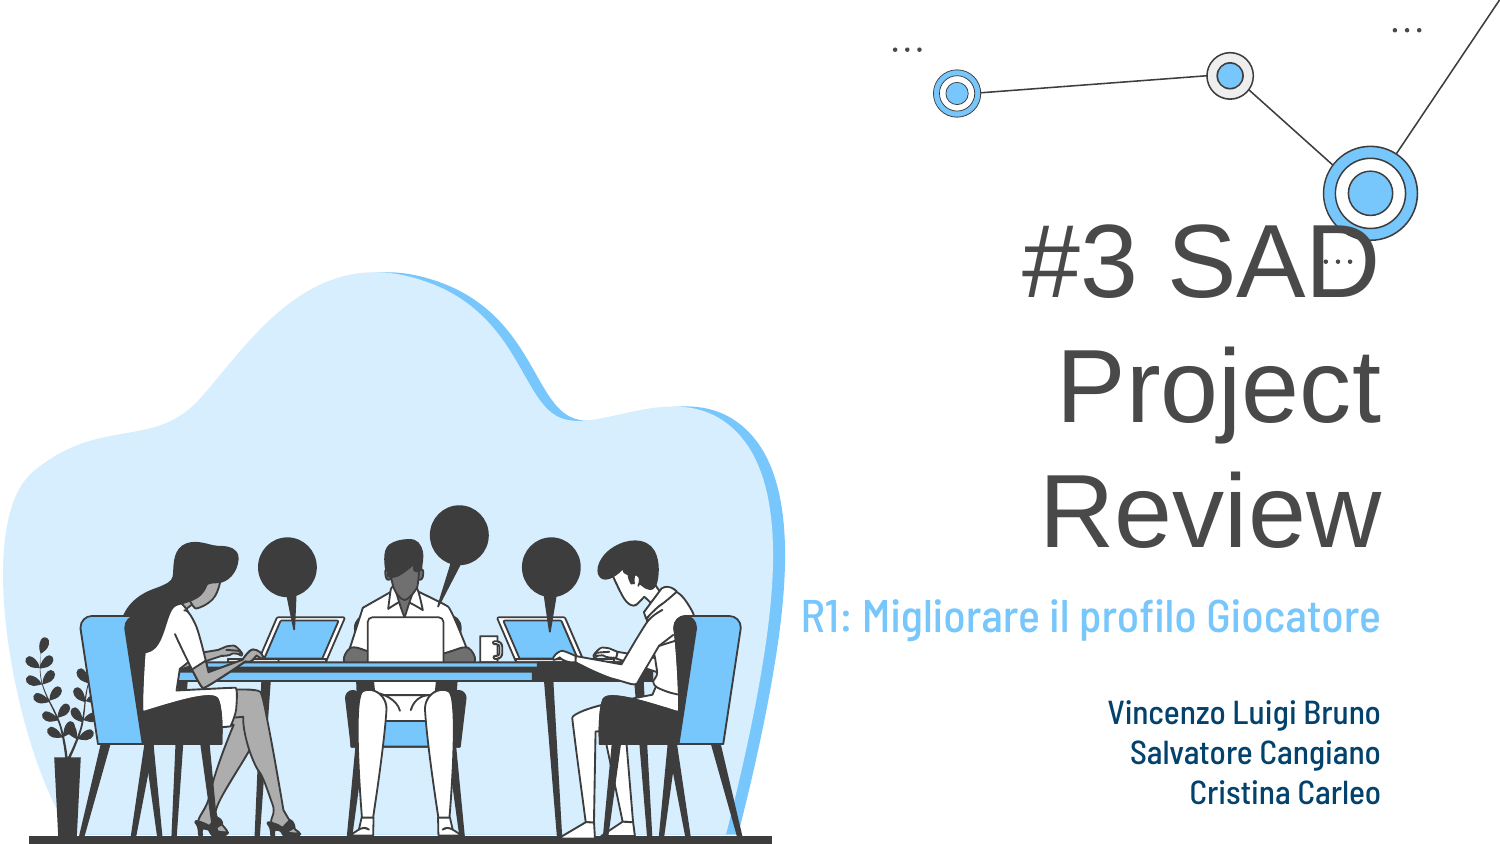

# #3 SAD Project Review
R1: Migliorare il profilo Giocatore

Vincenzo Luigi Bruno
Salvatore Cangiano
Cristina Carleo